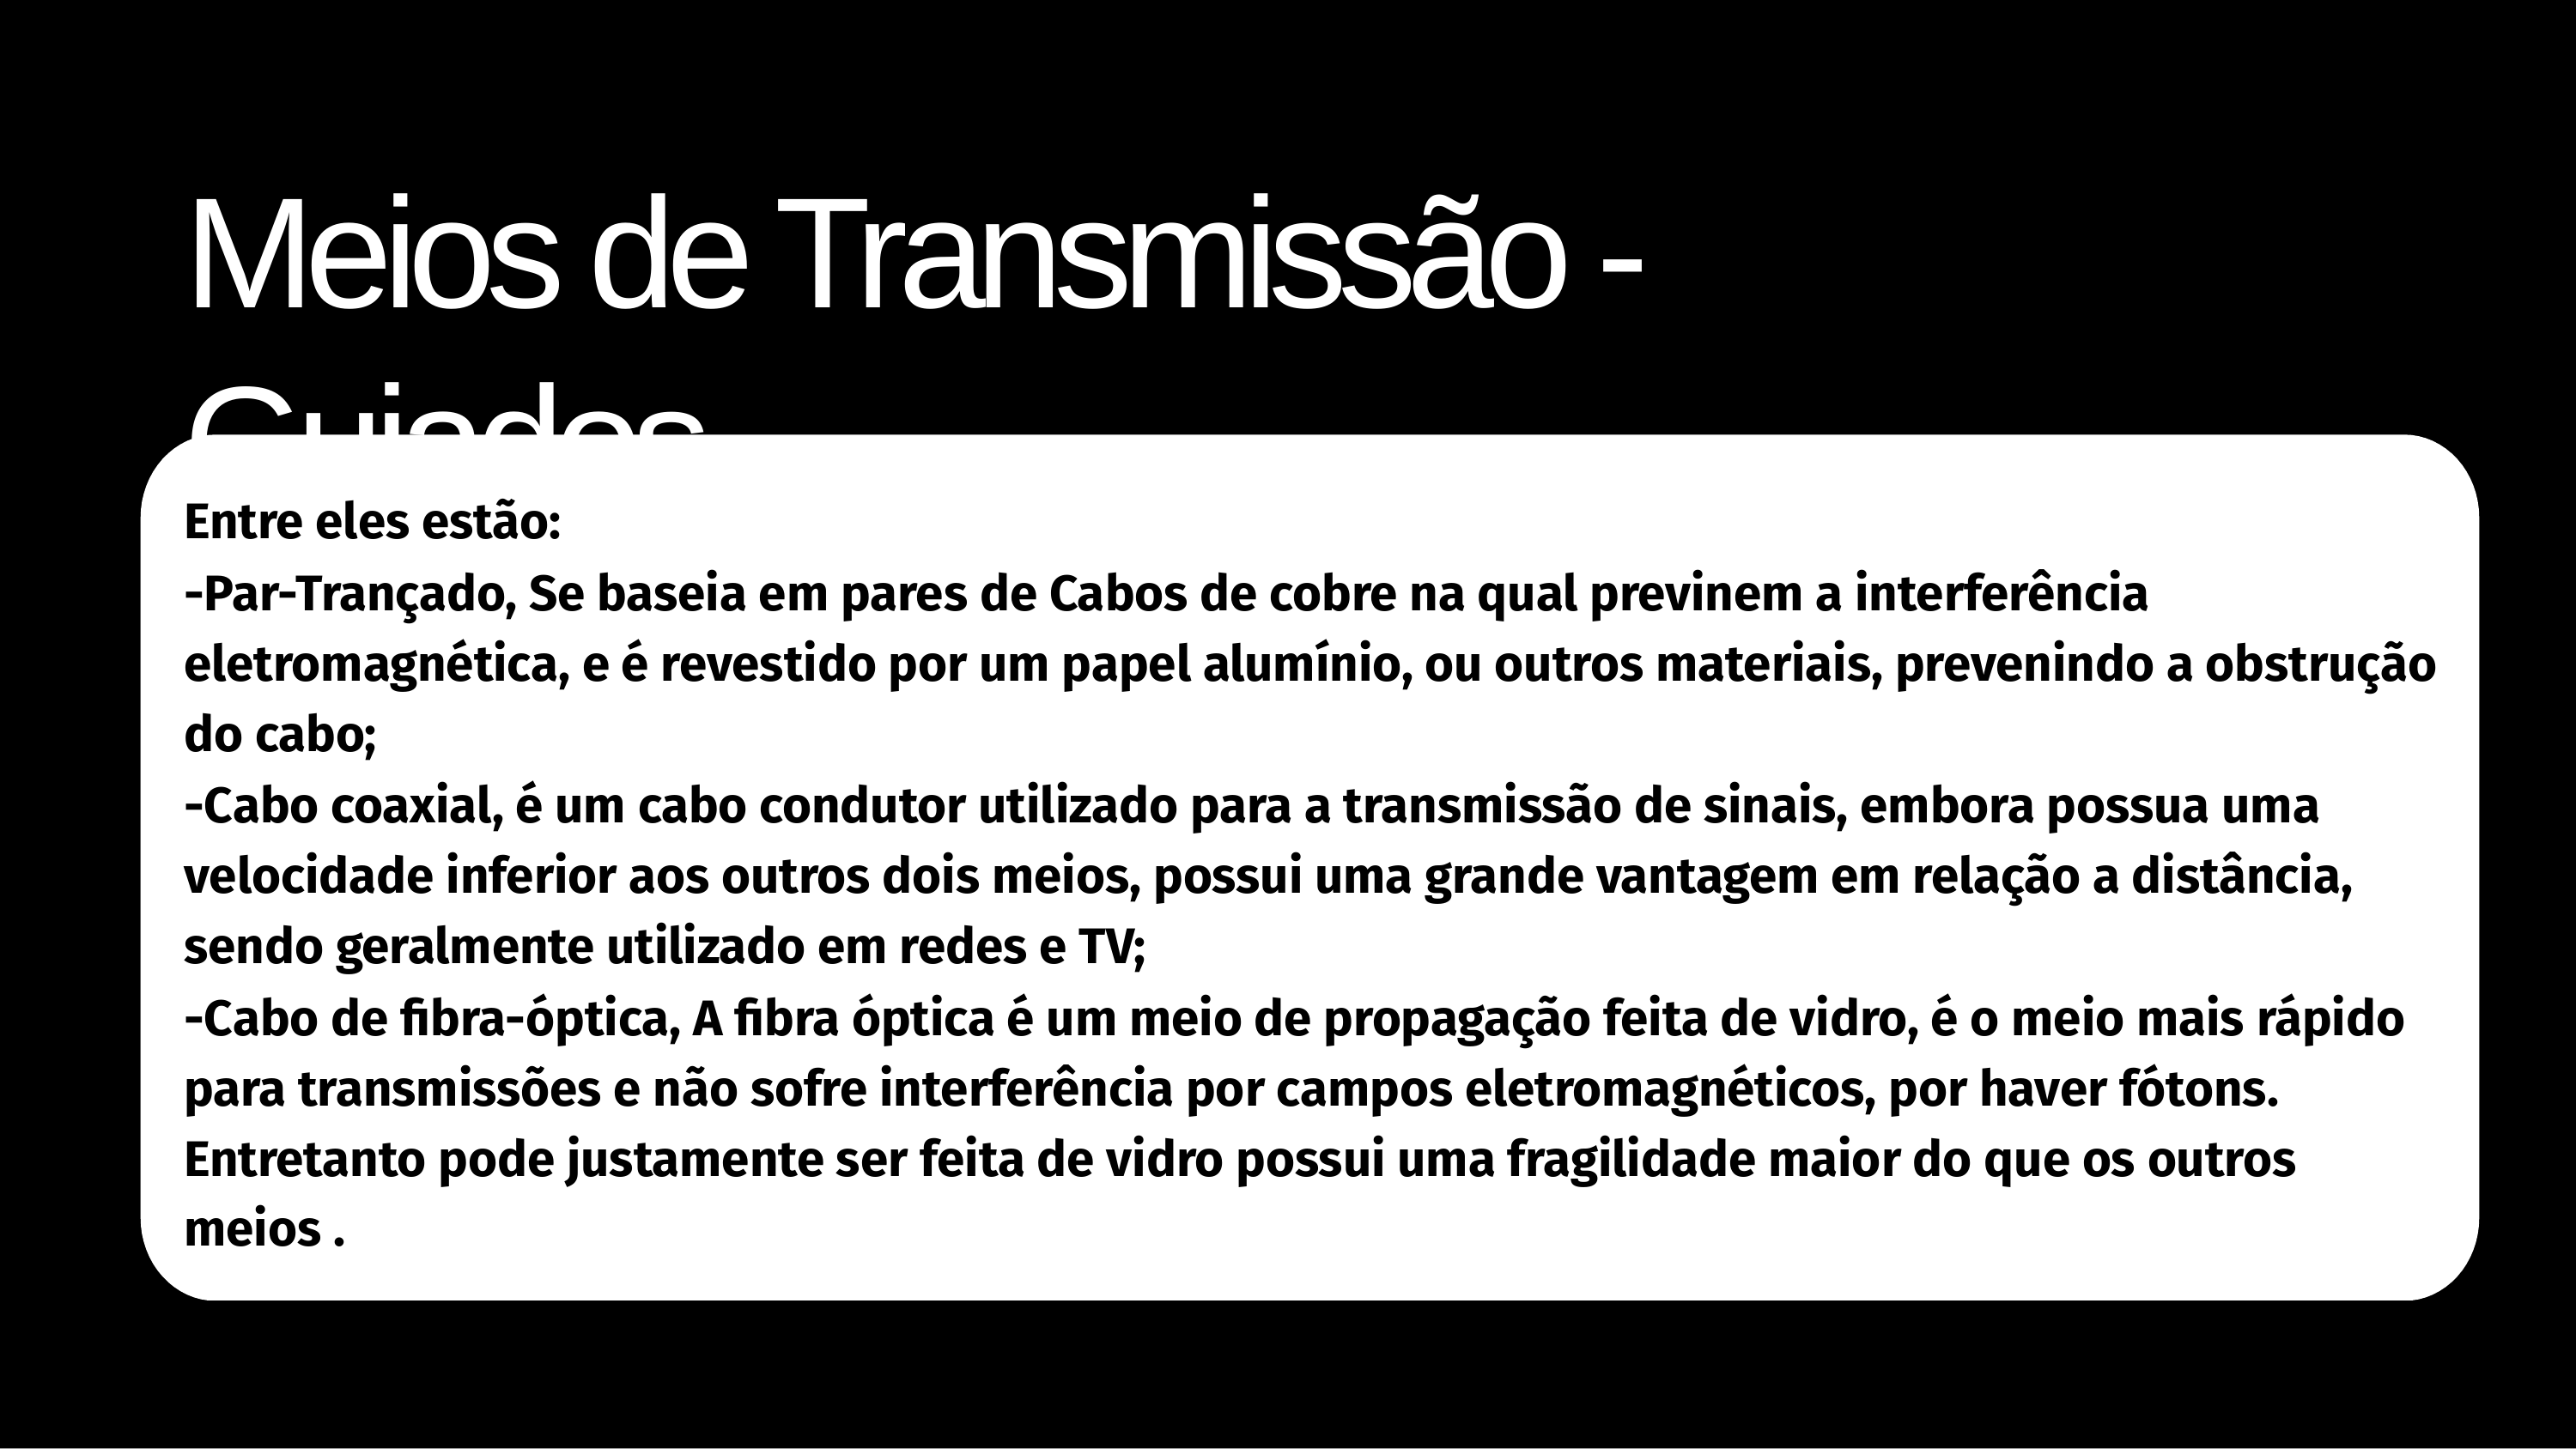

# Meios de Transmissão - Guiados

Entre eles estão:
-Par-Trançado, Se baseia em pares de Cabos de cobre na qual previnem a interferência eletromagnética, e é revestido por um papel alumínio, ou outros materiais, prevenindo a obstrução do cabo;
-Cabo coaxial, é um cabo condutor utilizado para a transmissão de sinais, embora possua uma velocidade inferior aos outros dois meios, possui uma grande vantagem em relação a distância, sendo geralmente utilizado em redes e TV;
-Cabo de fibra-óptica, A fibra óptica é um meio de propagação feita de vidro, é o meio mais rápido para transmissões e não sofre interferência por campos eletromagnéticos, por haver fótons. Entretanto pode justamente ser feita de vidro possui uma fragilidade maior do que os outros meios .